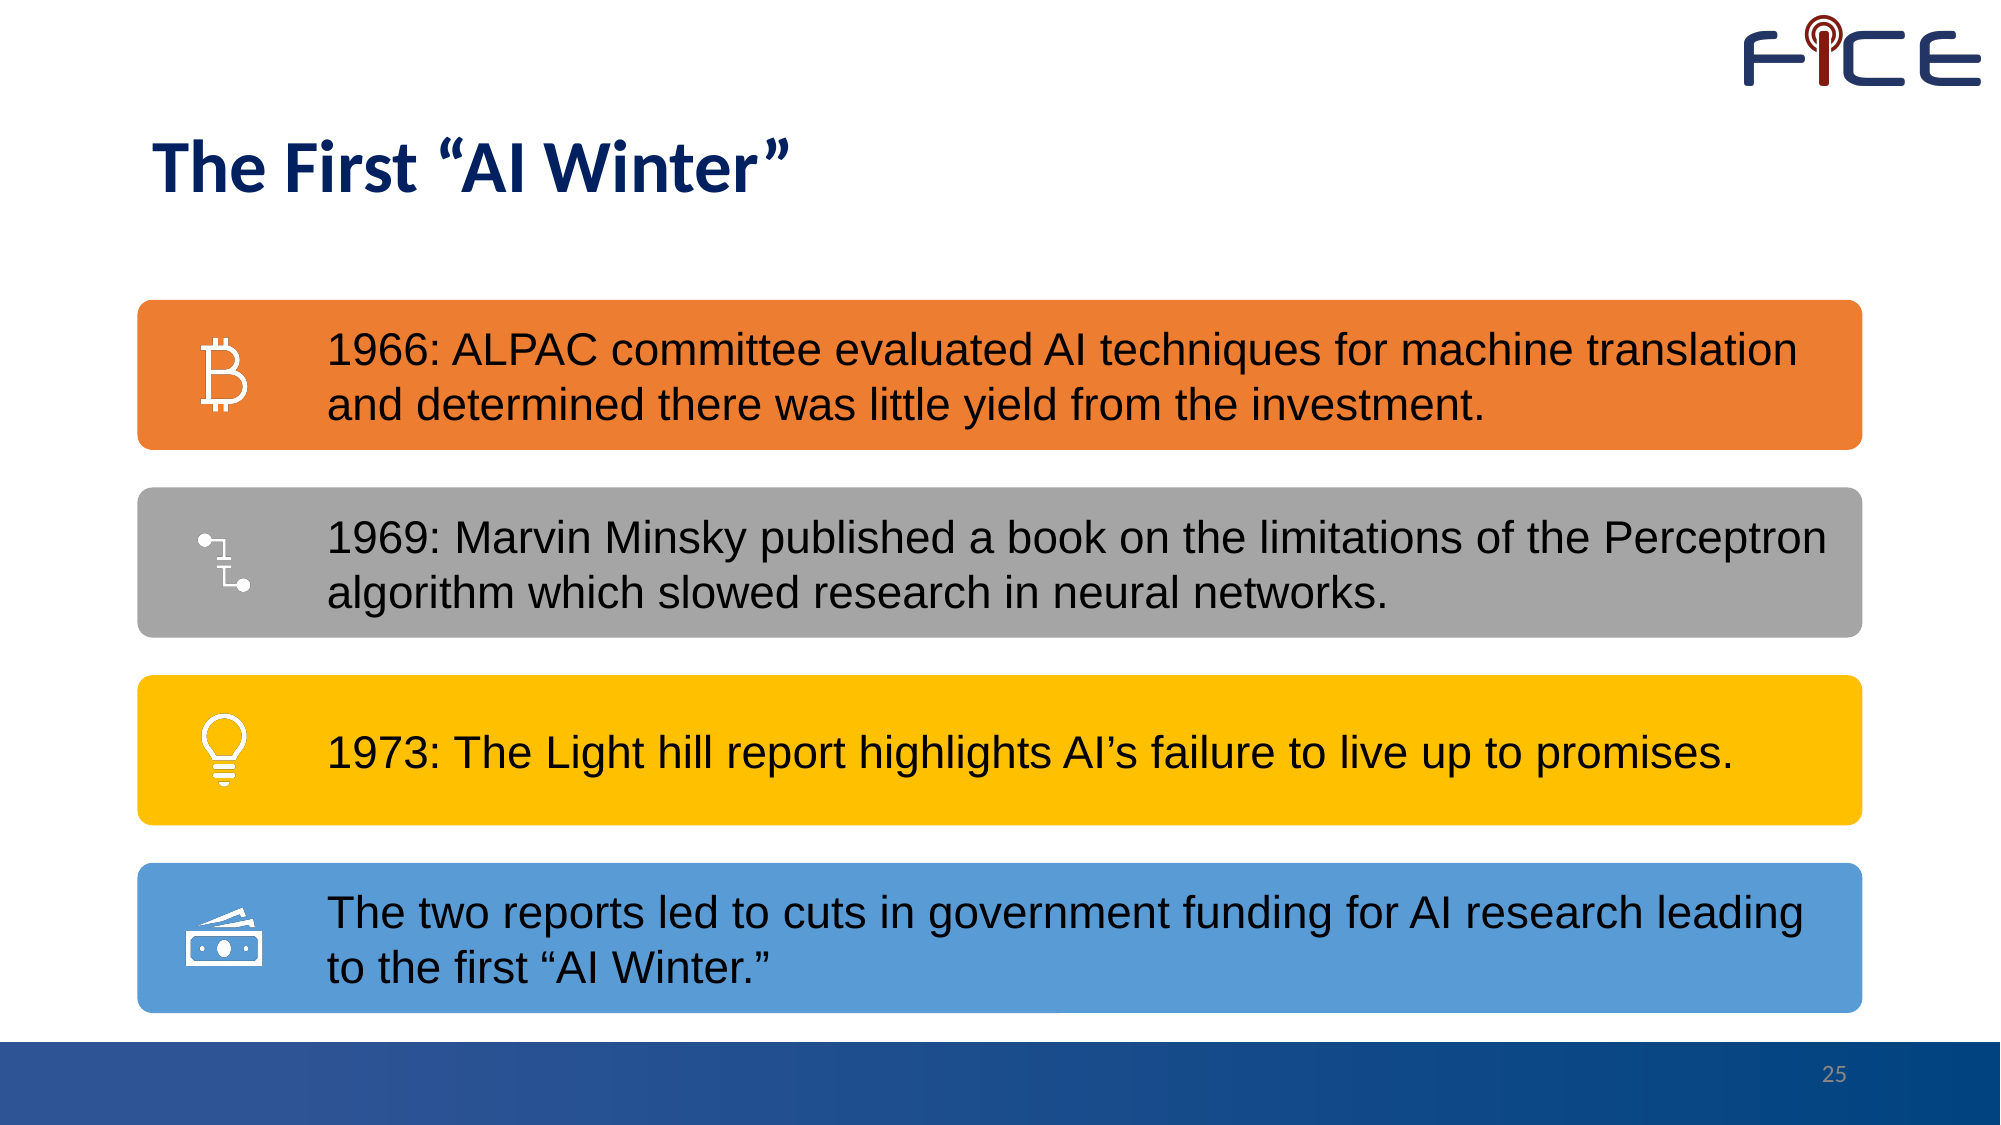

# The First “AI Winter”

1966: ALPAC committee evaluated AI techniques for machine translation and determined there was little yield from the investment.

1969: Marvin Minsky published a book on the limitations of the Perceptron algorithm which slowed research in neural networks.

1973: The Light hill report highlights AI’s failure to live up to promises.

The two reports led to cuts in government funding for AI research leading to the first “AI Winter.”

25